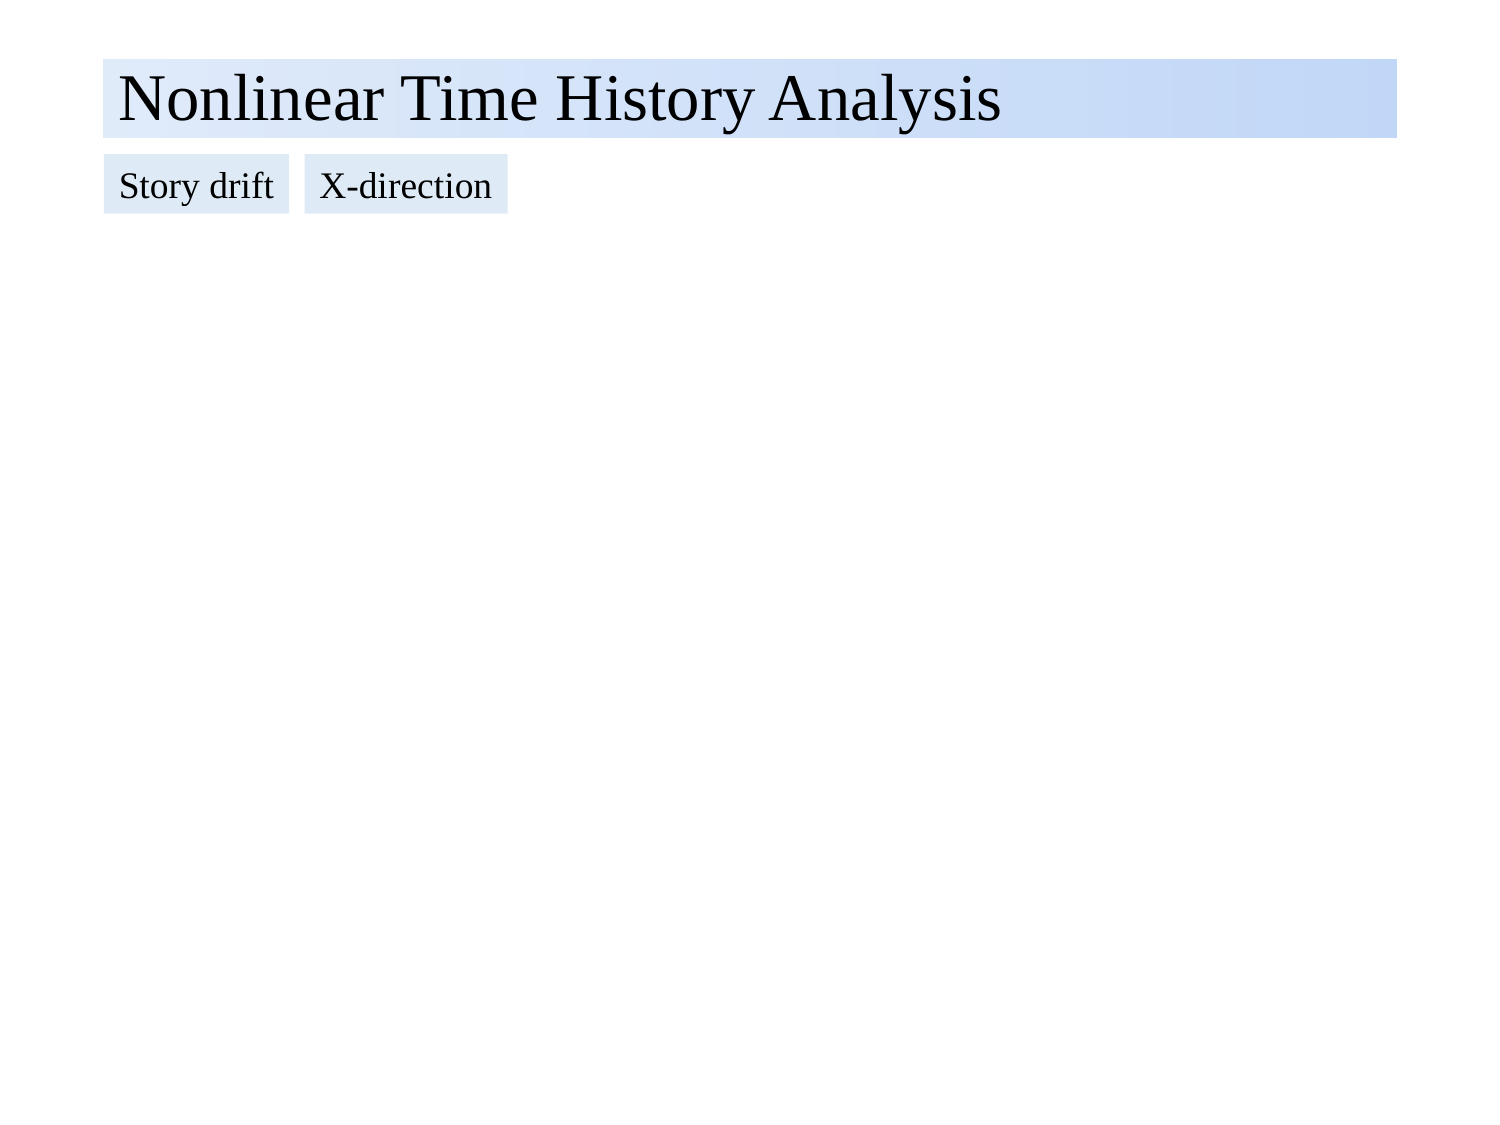

# Nonlinear Time History Analysis
Story drift
X-direction